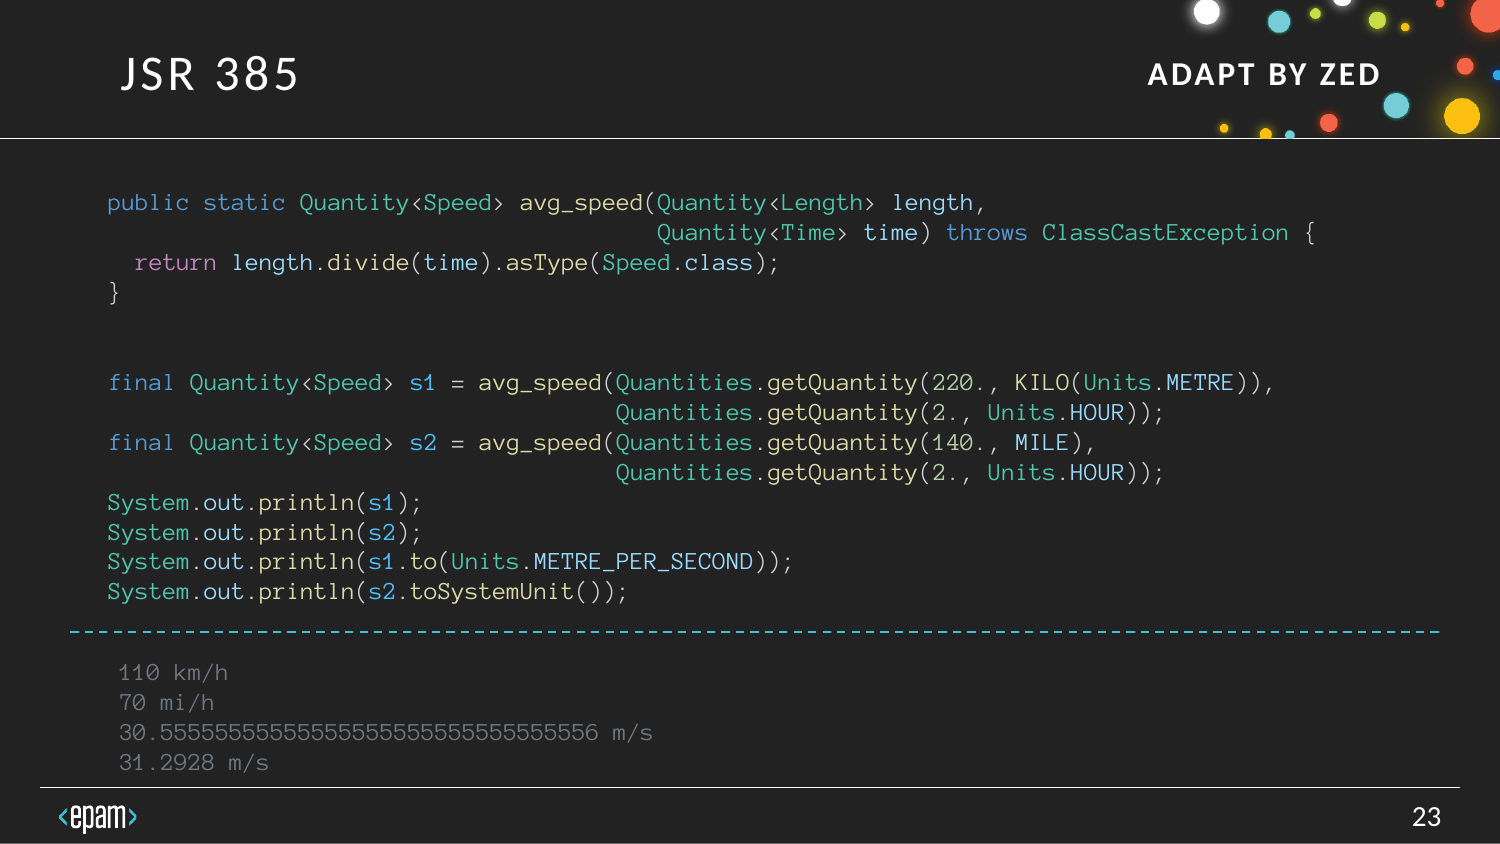

JSR 385
public static Quantity<Speed> avg_speed(Quantity<Length> length,
                                        Quantity<Time> time) throws ClassCastException {
  return length.divide(time).asType(Speed.class);
}

final Quantity<Speed> s1 = avg_speed(Quantities.getQuantity(220., KILO(Units.METRE)),
                                     Quantities.getQuantity(2., Units.HOUR));
final Quantity<Speed> s2 = avg_speed(Quantities.getQuantity(140., MILE),
                                     Quantities.getQuantity(2., Units.HOUR));
System.out.println(s1);
System.out.println(s2);
System.out.println(s1.to(Units.METRE_PER_SECOND));
System.out.println(s2.toSystemUnit());
110 km/h
70 mi/h
30.55555555555555555555555555555556 m/s
31.2928 m/s
23